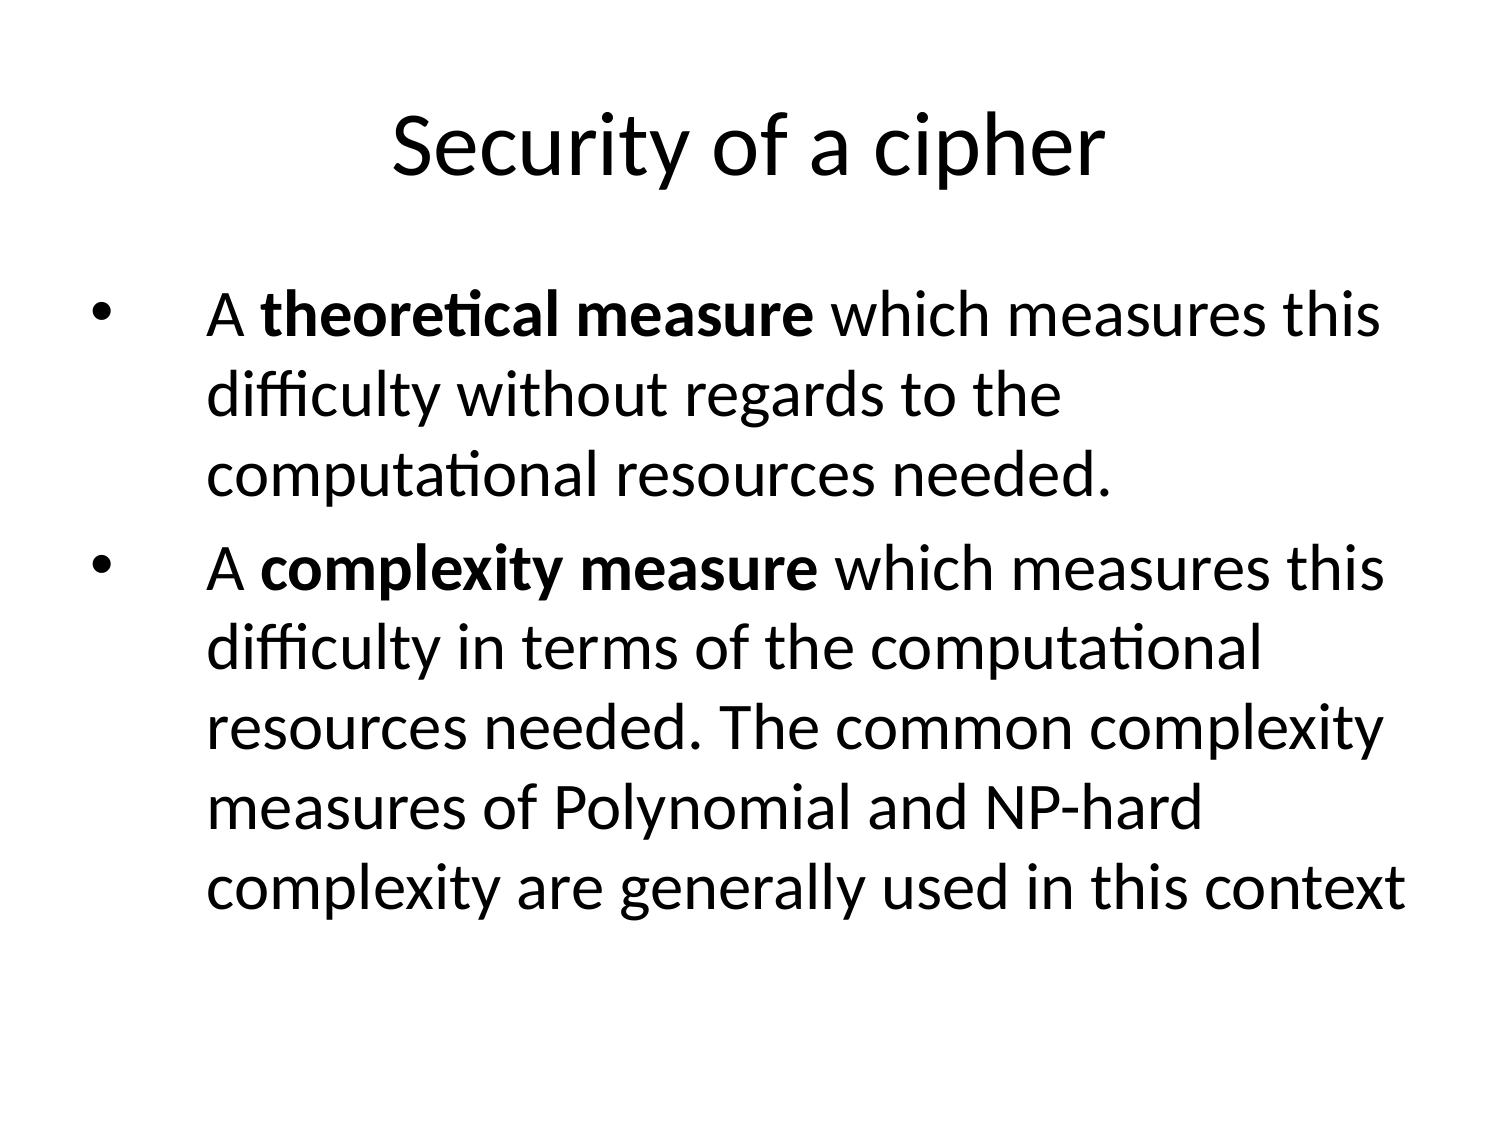

# Security of a cipher
A theoretical measure which measures this difficulty without regards to the computational resources needed.
A complexity measure which measures this difficulty in terms of the computational resources needed. The common complexity measures of Polynomial and NP-hard complexity are generally used in this context